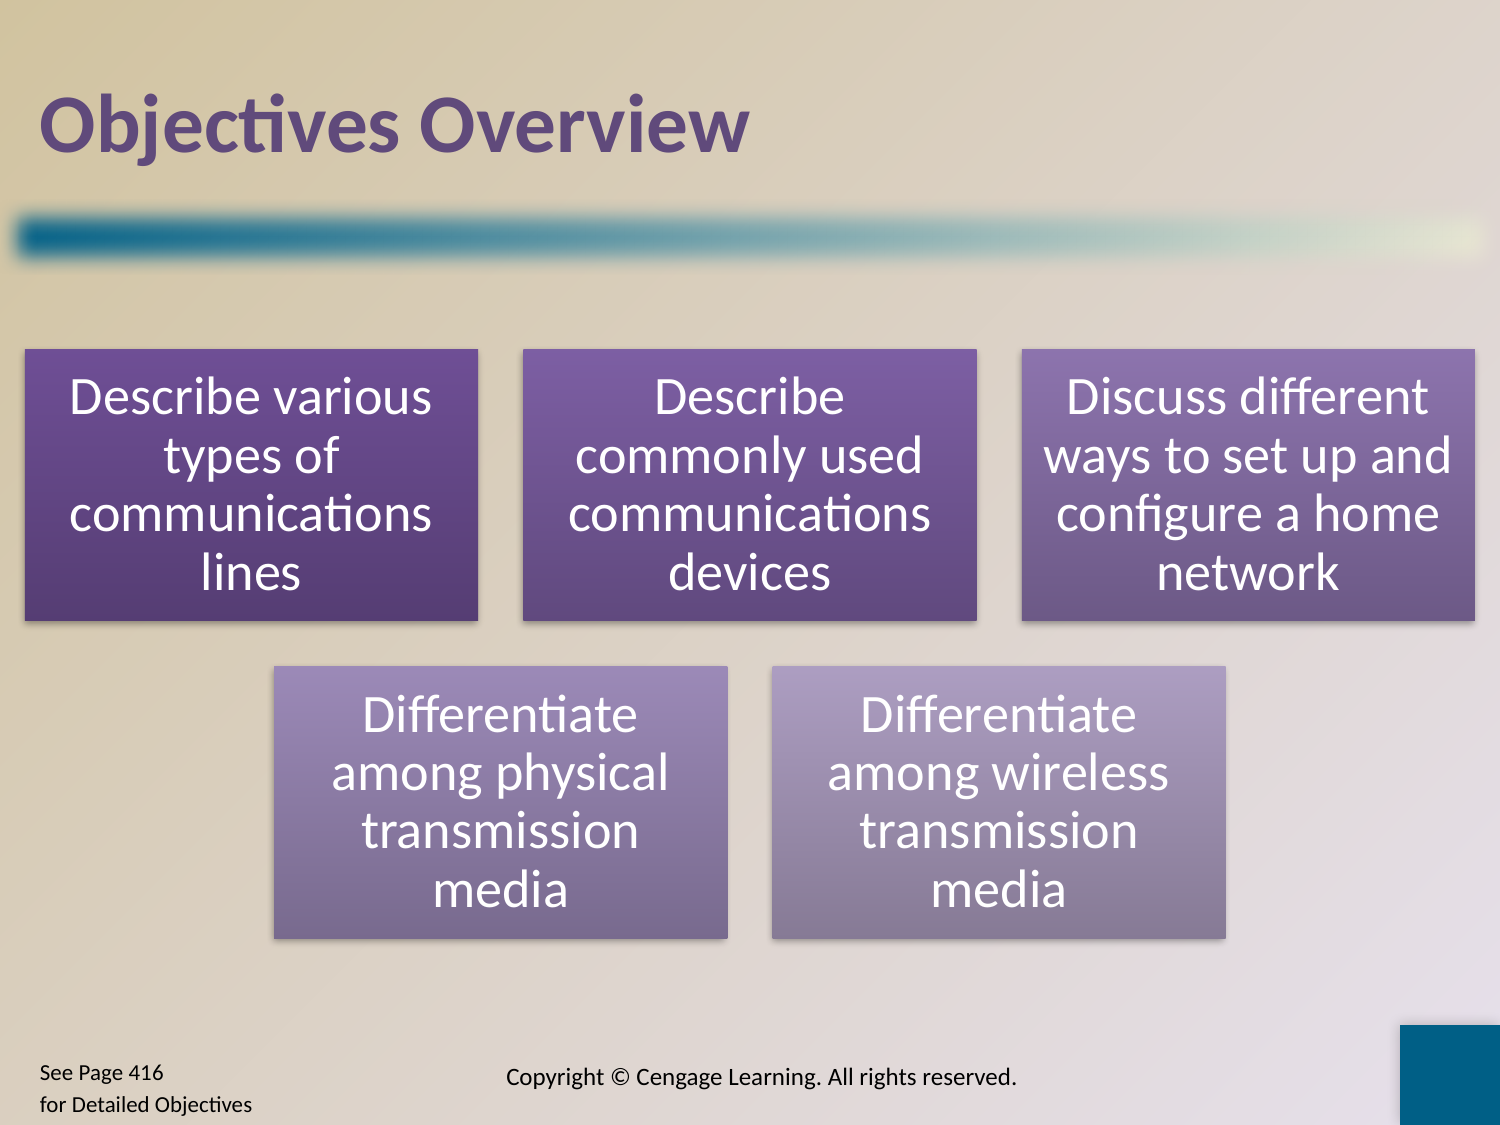

# Objectives Overview
Describe various types of communications lines
Describe commonly used communications devices
Discuss different ways to set up and configure a home network
Differentiate among physical transmission media
Differentiate among wireless transmission media
Copyright © Cengage Learning. All rights reserved.
See Page 416
for Detailed Objectives